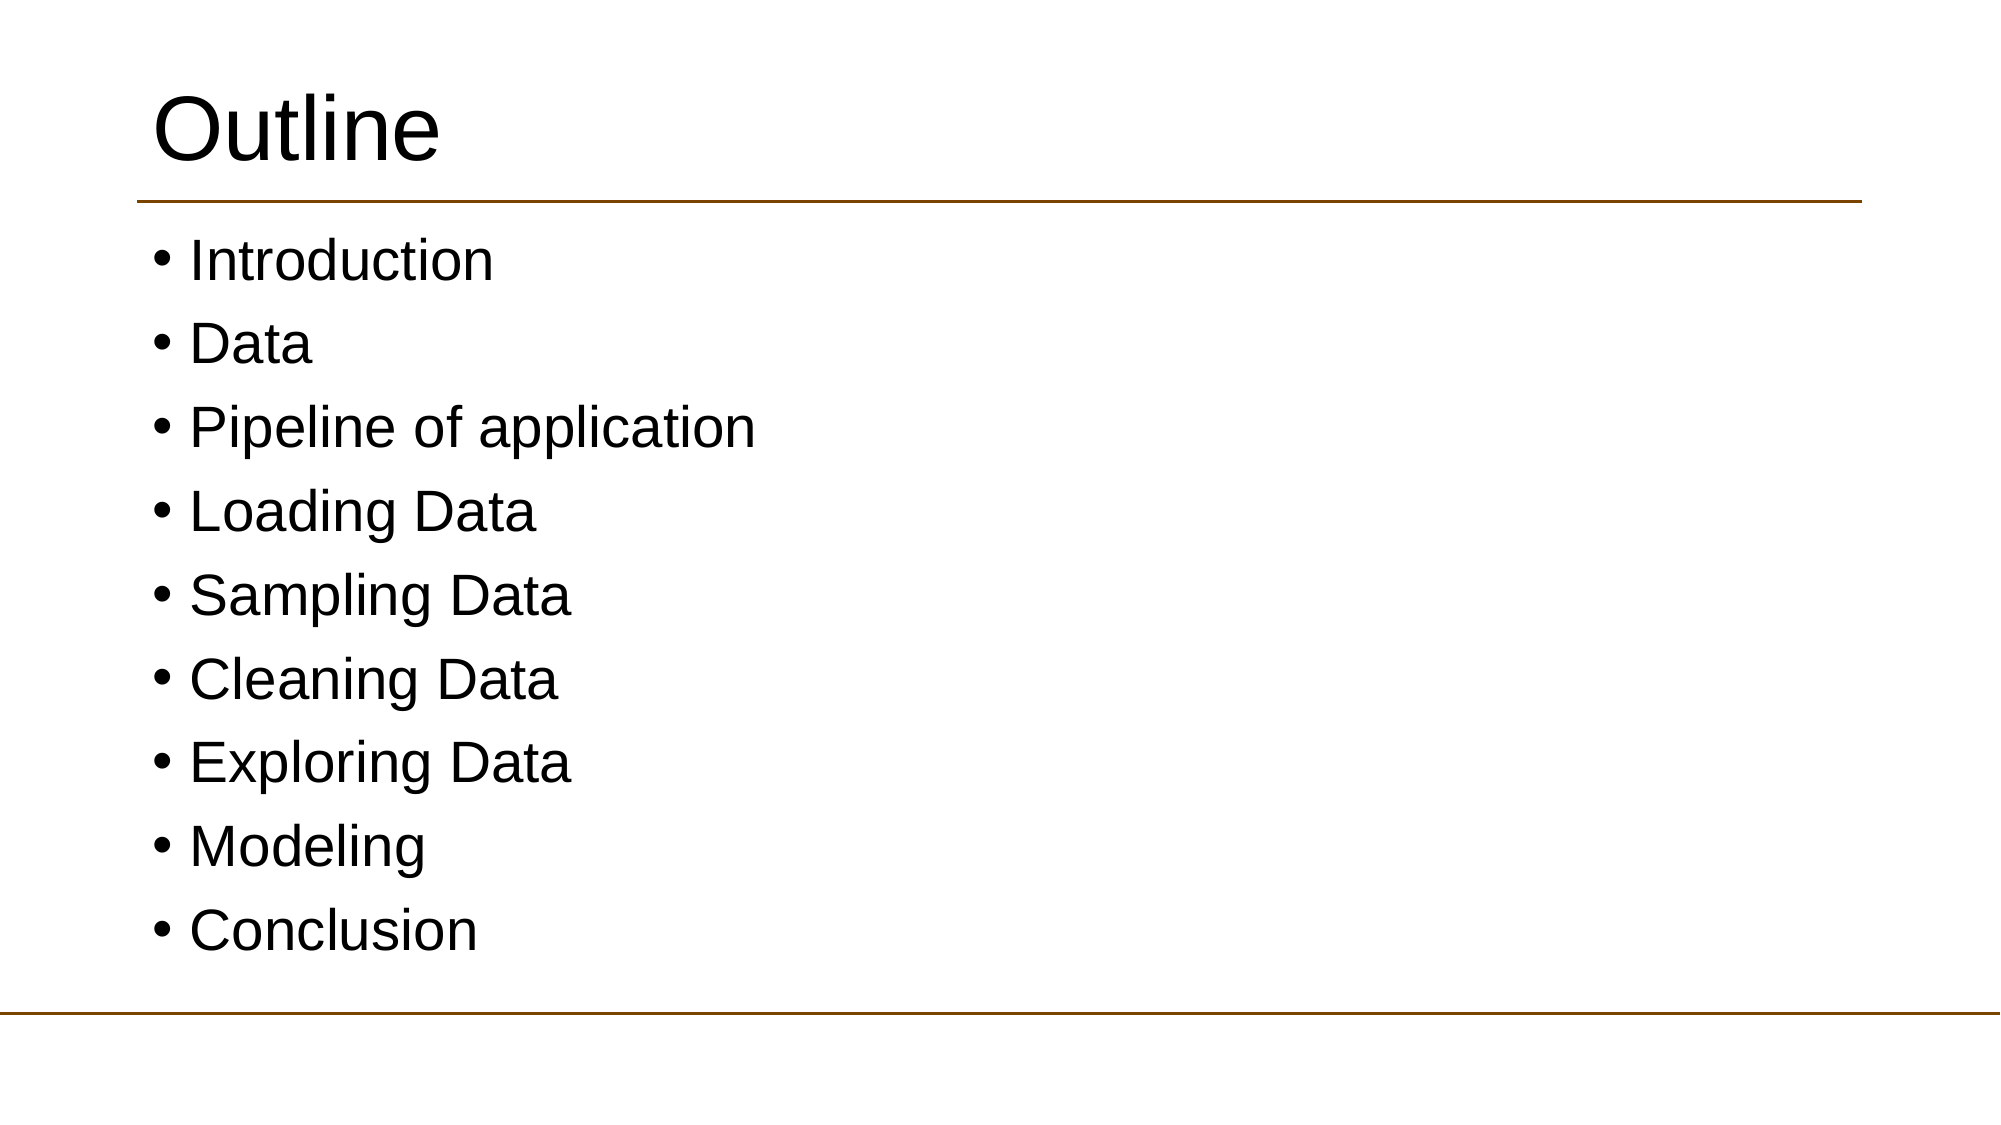

# Outline
Introduction
Data
Pipeline of application
Loading Data
Sampling Data
Cleaning Data
Exploring Data
Modeling
Conclusion